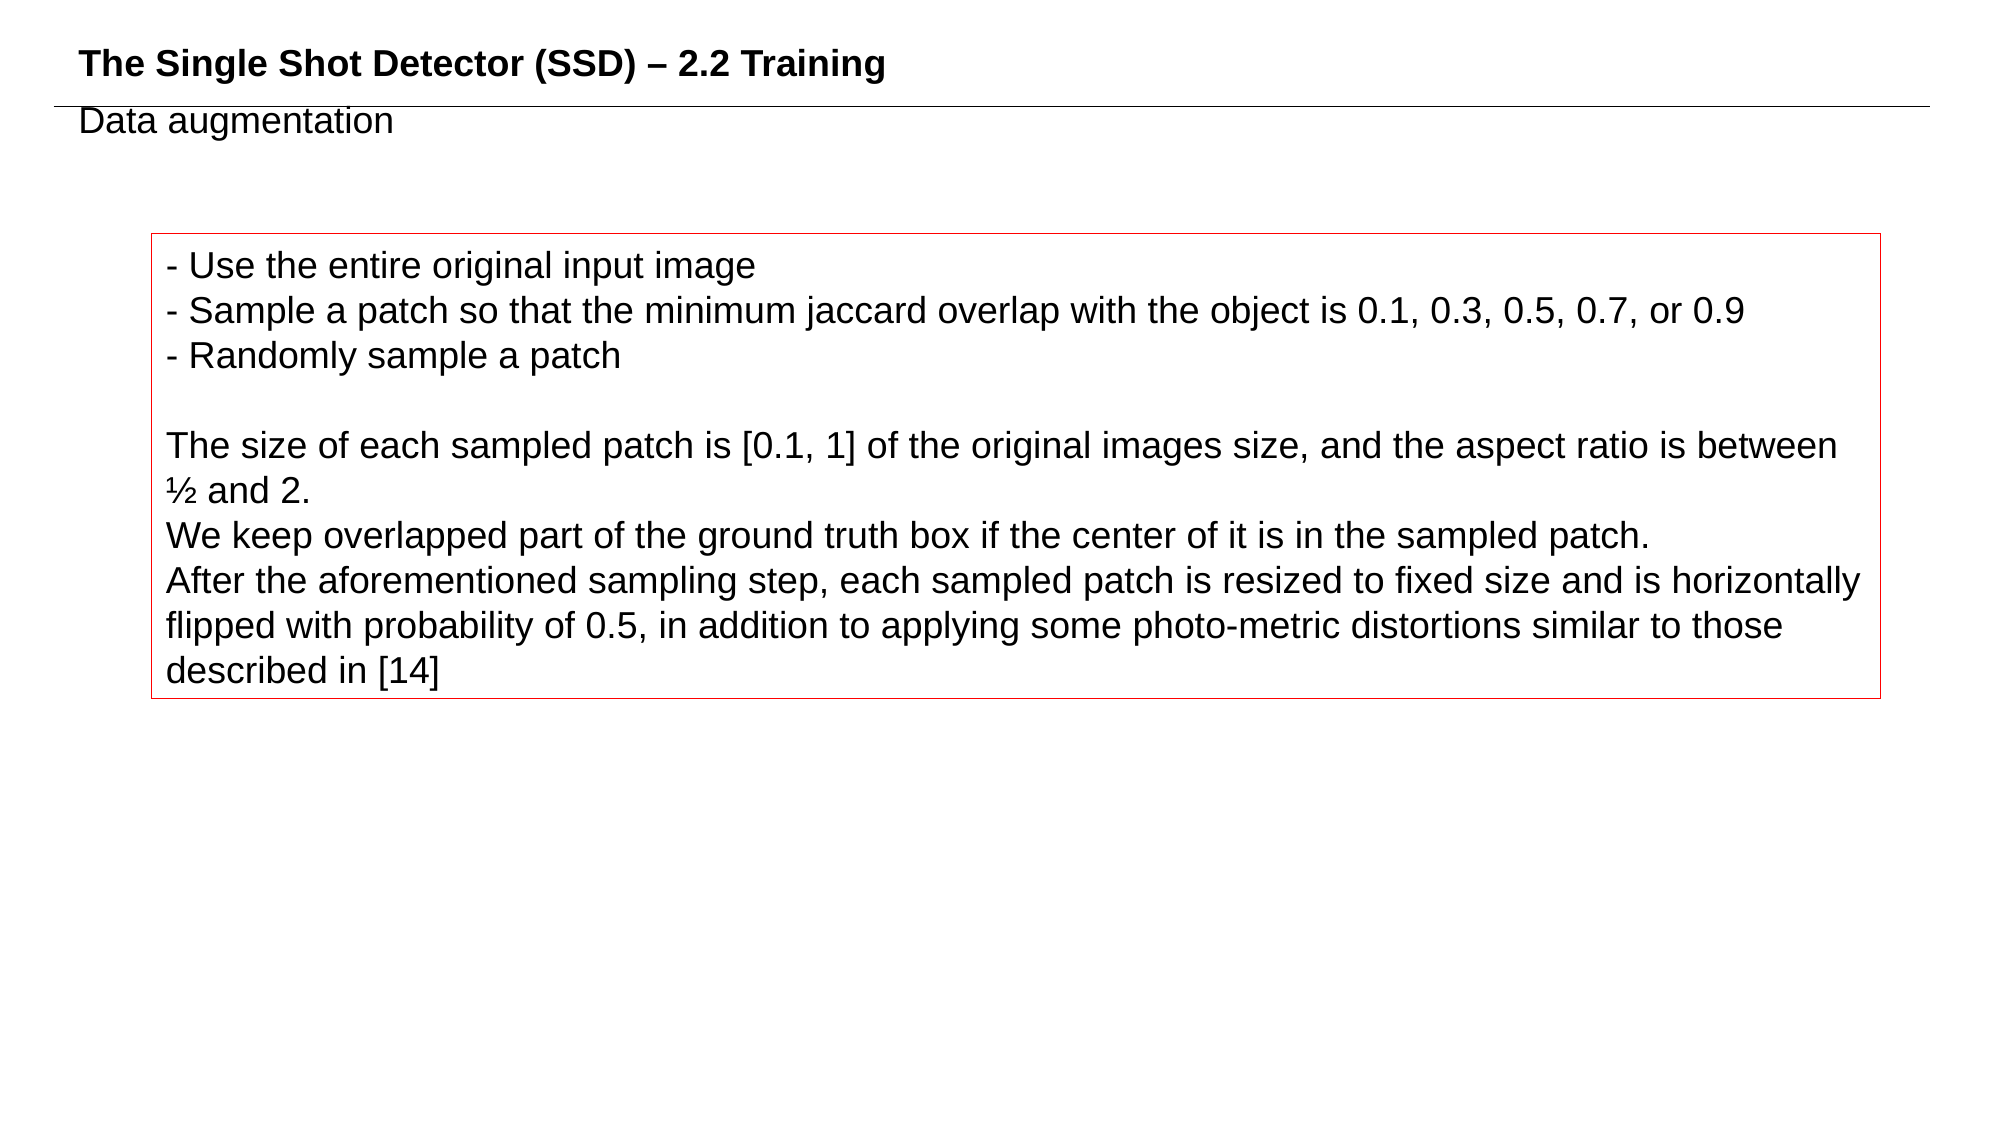

The Single Shot Detector (SSD) – 2.2 Training
Data augmentation
- Use the entire original input image
- Sample a patch so that the minimum jaccard overlap with the object is 0.1, 0.3, 0.5, 0.7, or 0.9
- Randomly sample a patch

The size of each sampled patch is [0.1, 1] of the original images size, and the aspect ratio is between ½ and 2.
We keep overlapped part of the ground truth box if the center of it is in the sampled patch.
After the aforementioned sampling step, each sampled patch is resized to fixed size and is horizontally flipped with probability of 0.5, in addition to applying some photo-metric distortions similar to those described in [14]